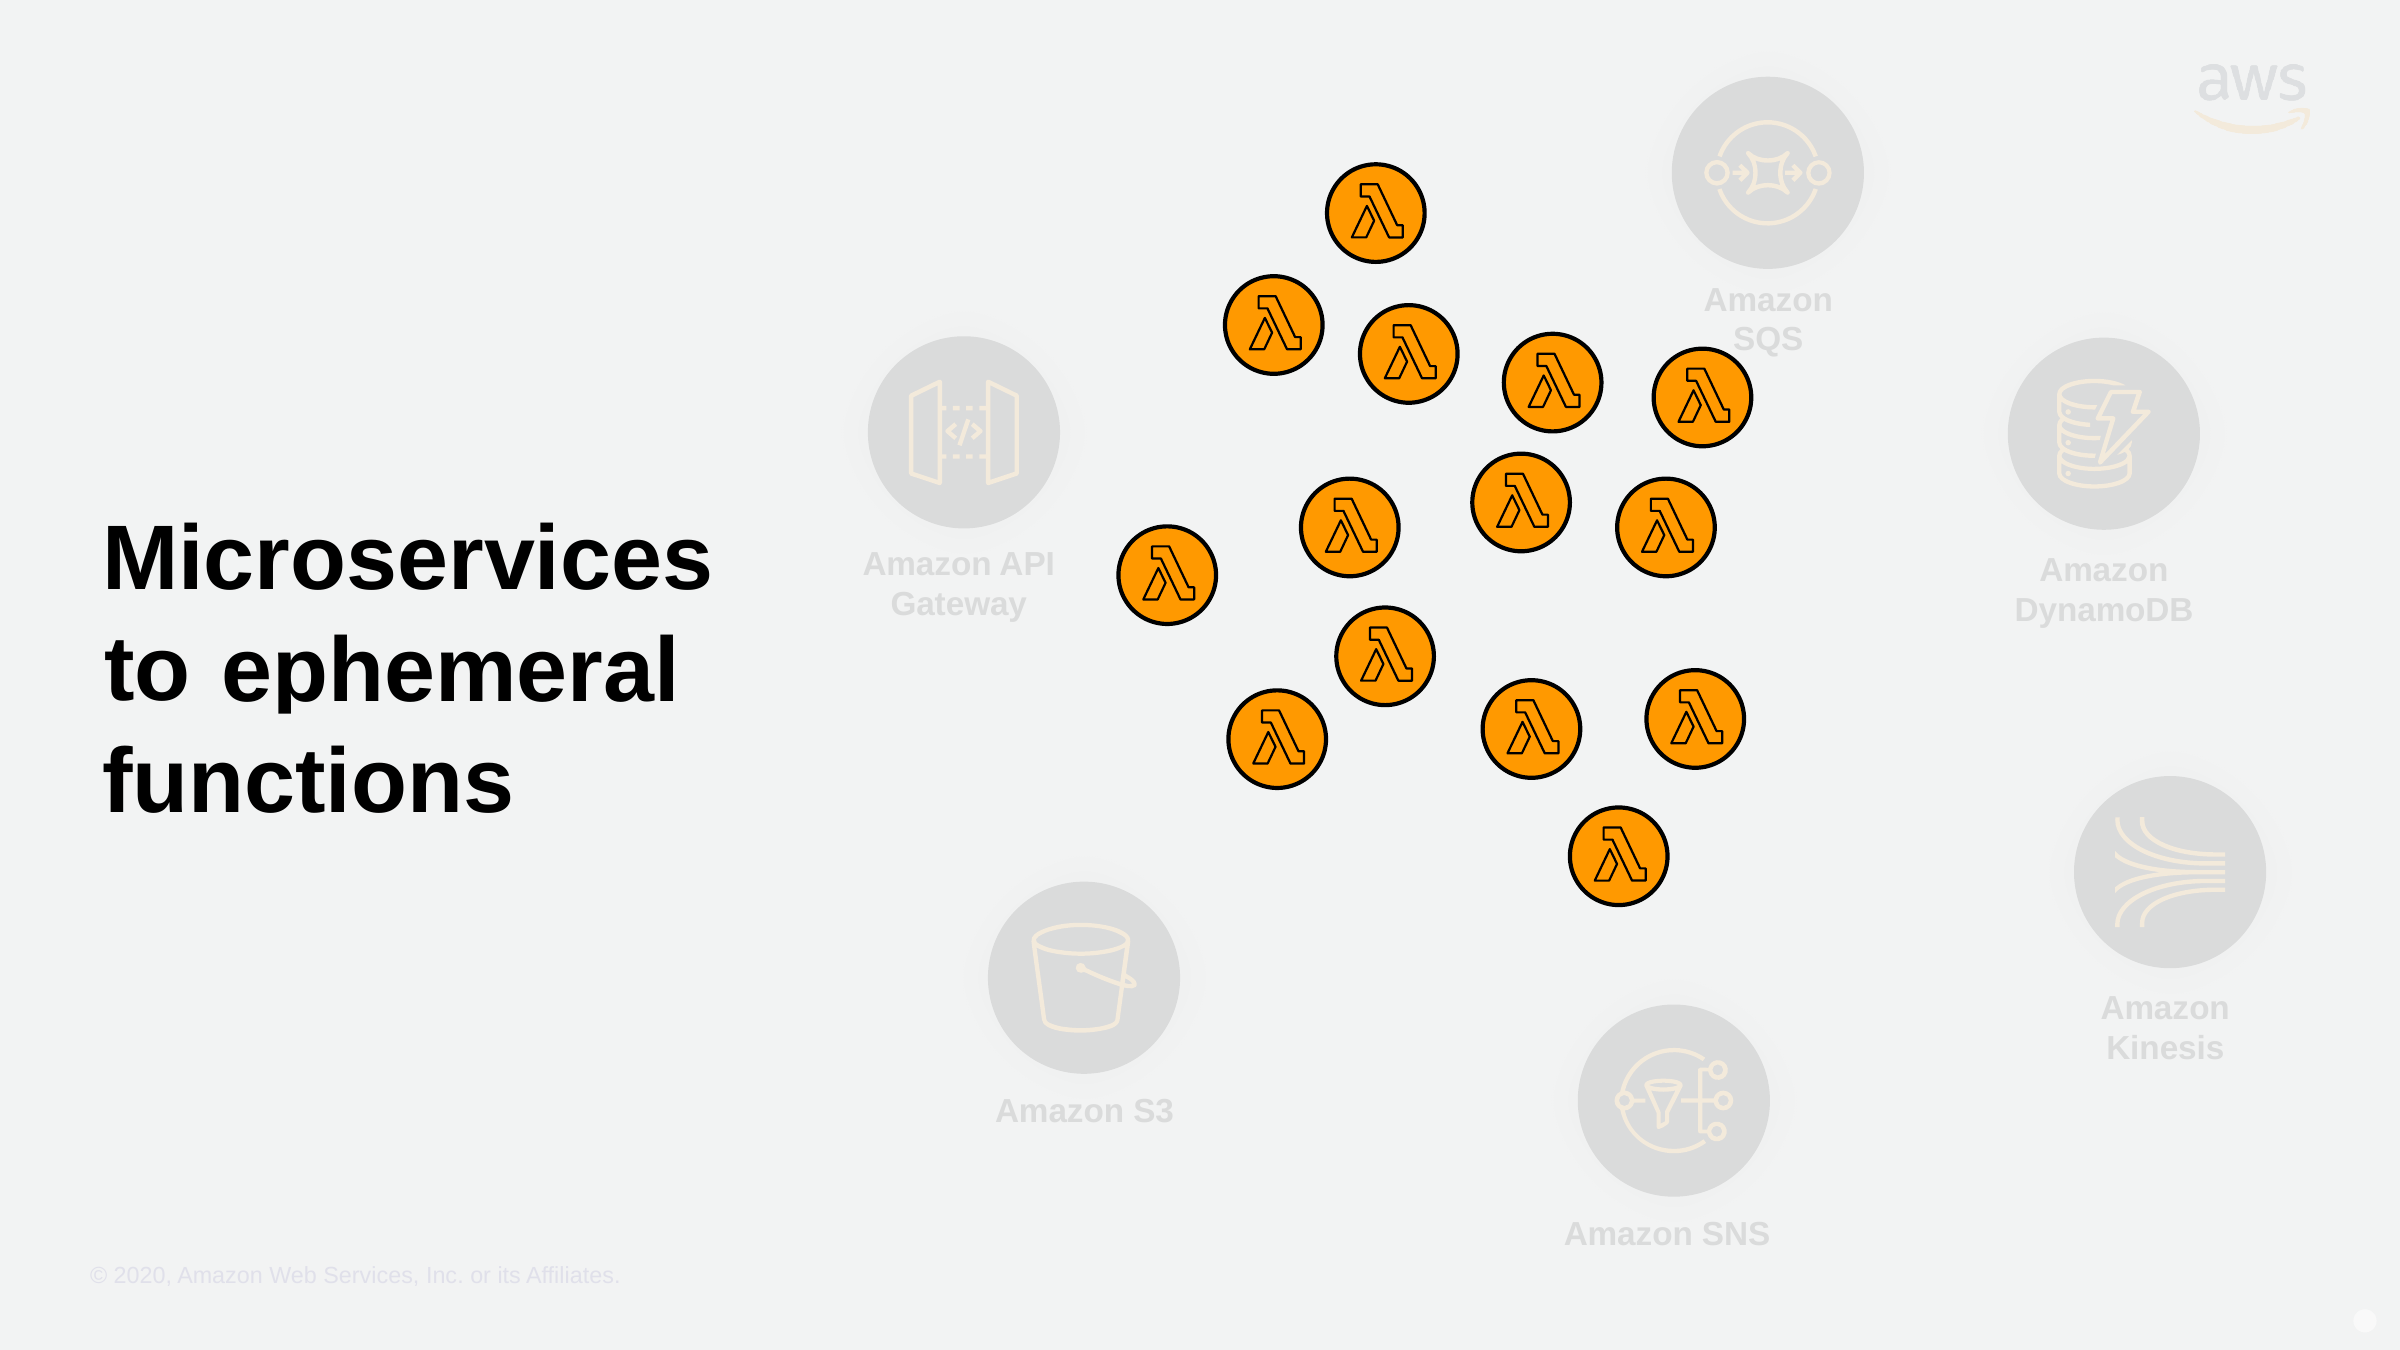

Amazon
SQS

Microservices

Amazon API Gateway
Amazon
DynamoDB
to Functions
ephemeral

functions

Amazon Kinesis
Amazon S3
Amazon SNS